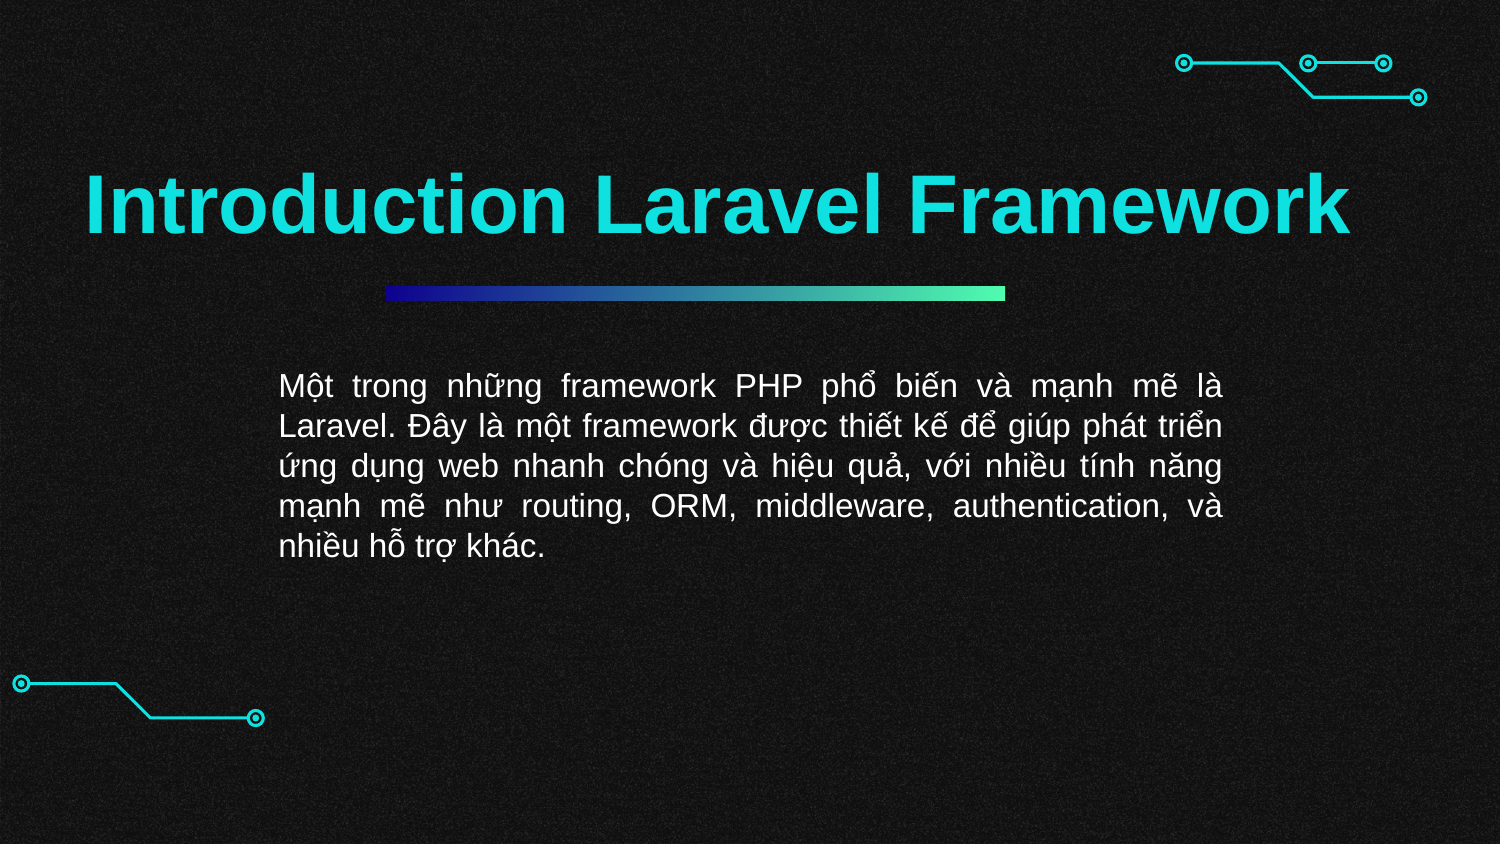

# Introduction Laravel Framework

Một trong những framework PHP phổ biến và mạnh mẽ là Laravel. Đây là một framework được thiết kế để giúp phát triển ứng dụng web nhanh chóng và hiệu quả, với nhiều tính năng mạnh mẽ như routing, ORM, middleware, authentication, và nhiều hỗ trợ khác.